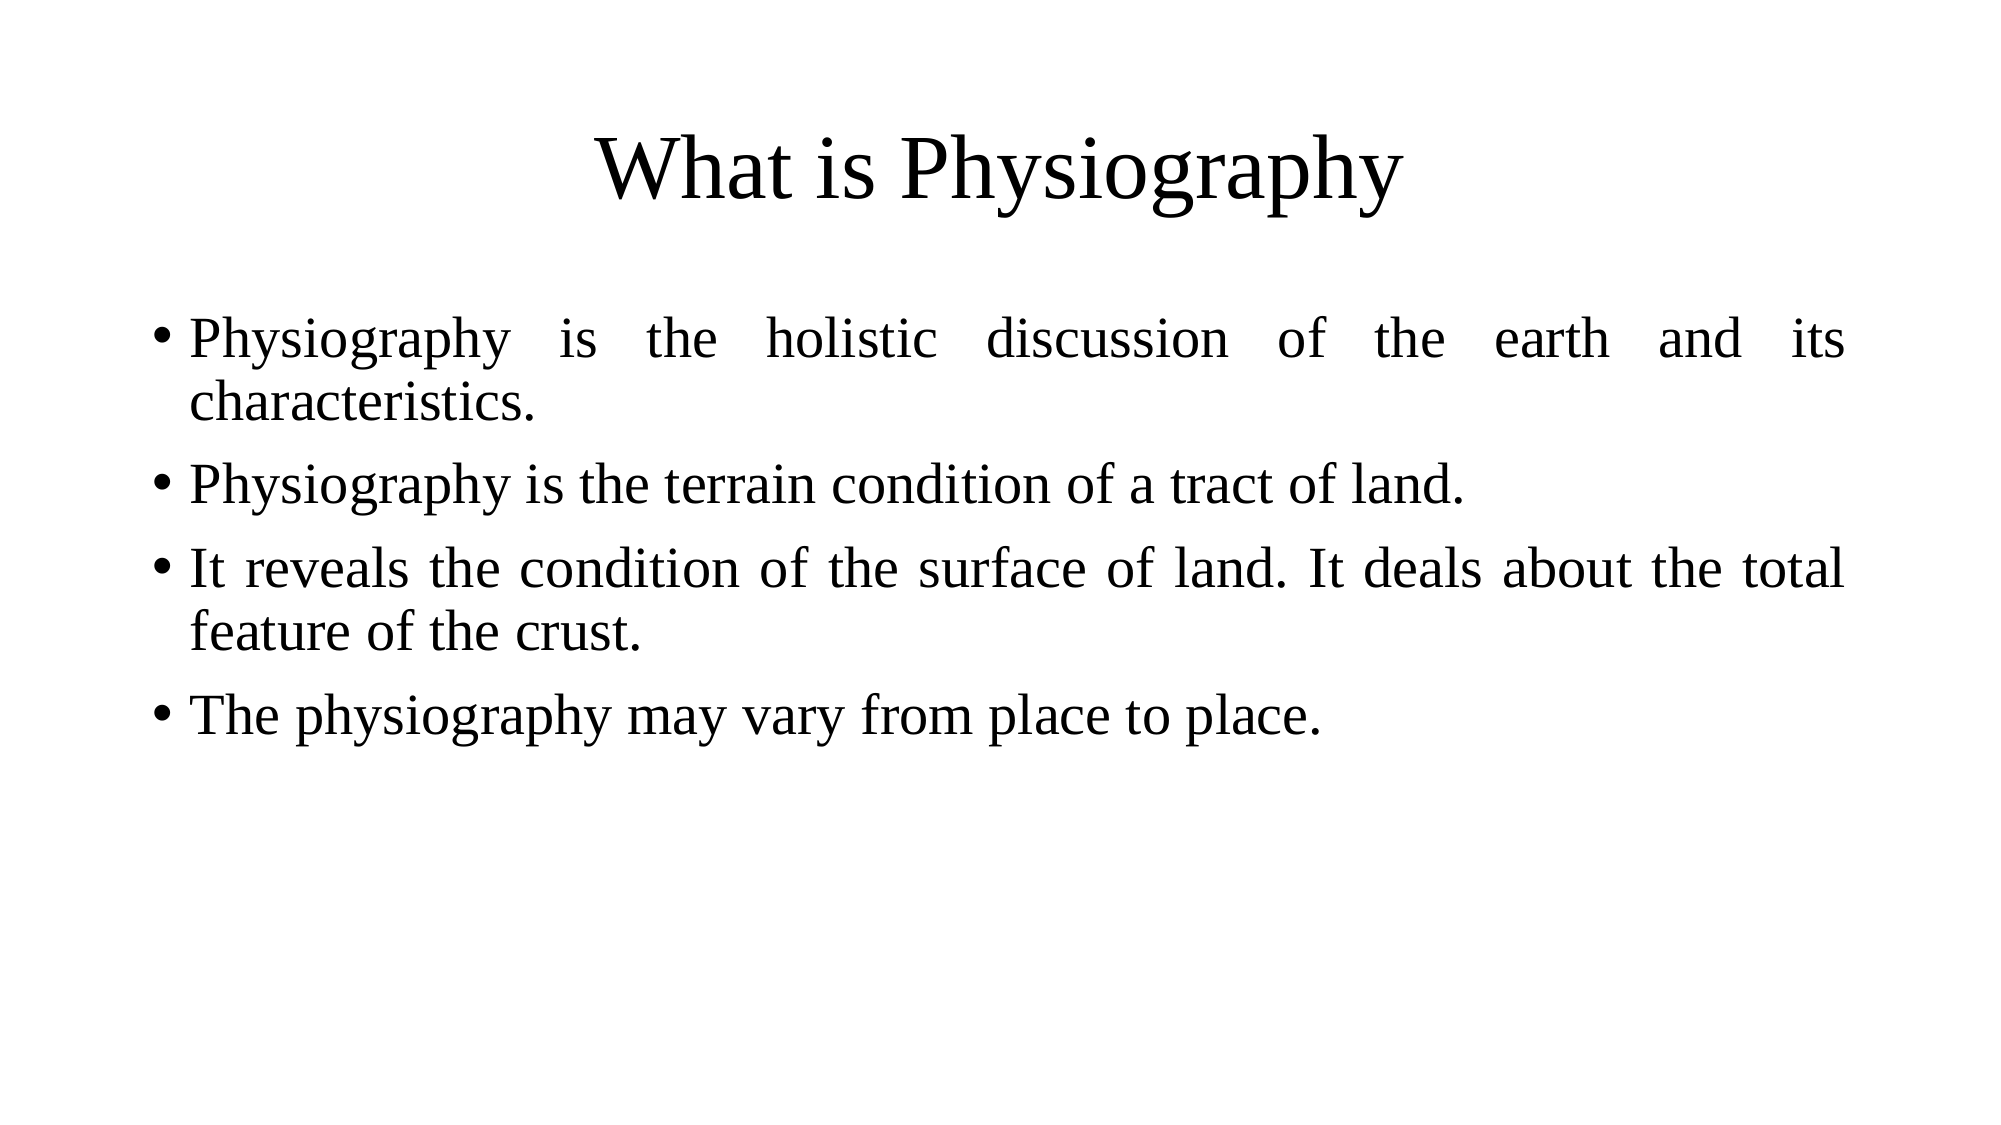

# What is Physiography
Physiography is the holistic discussion of the earth and its characteristics.
Physiography is the terrain condition of a tract of land.
It reveals the condition of the surface of land. It deals about the total feature of the crust.
The physiography may vary from place to place.